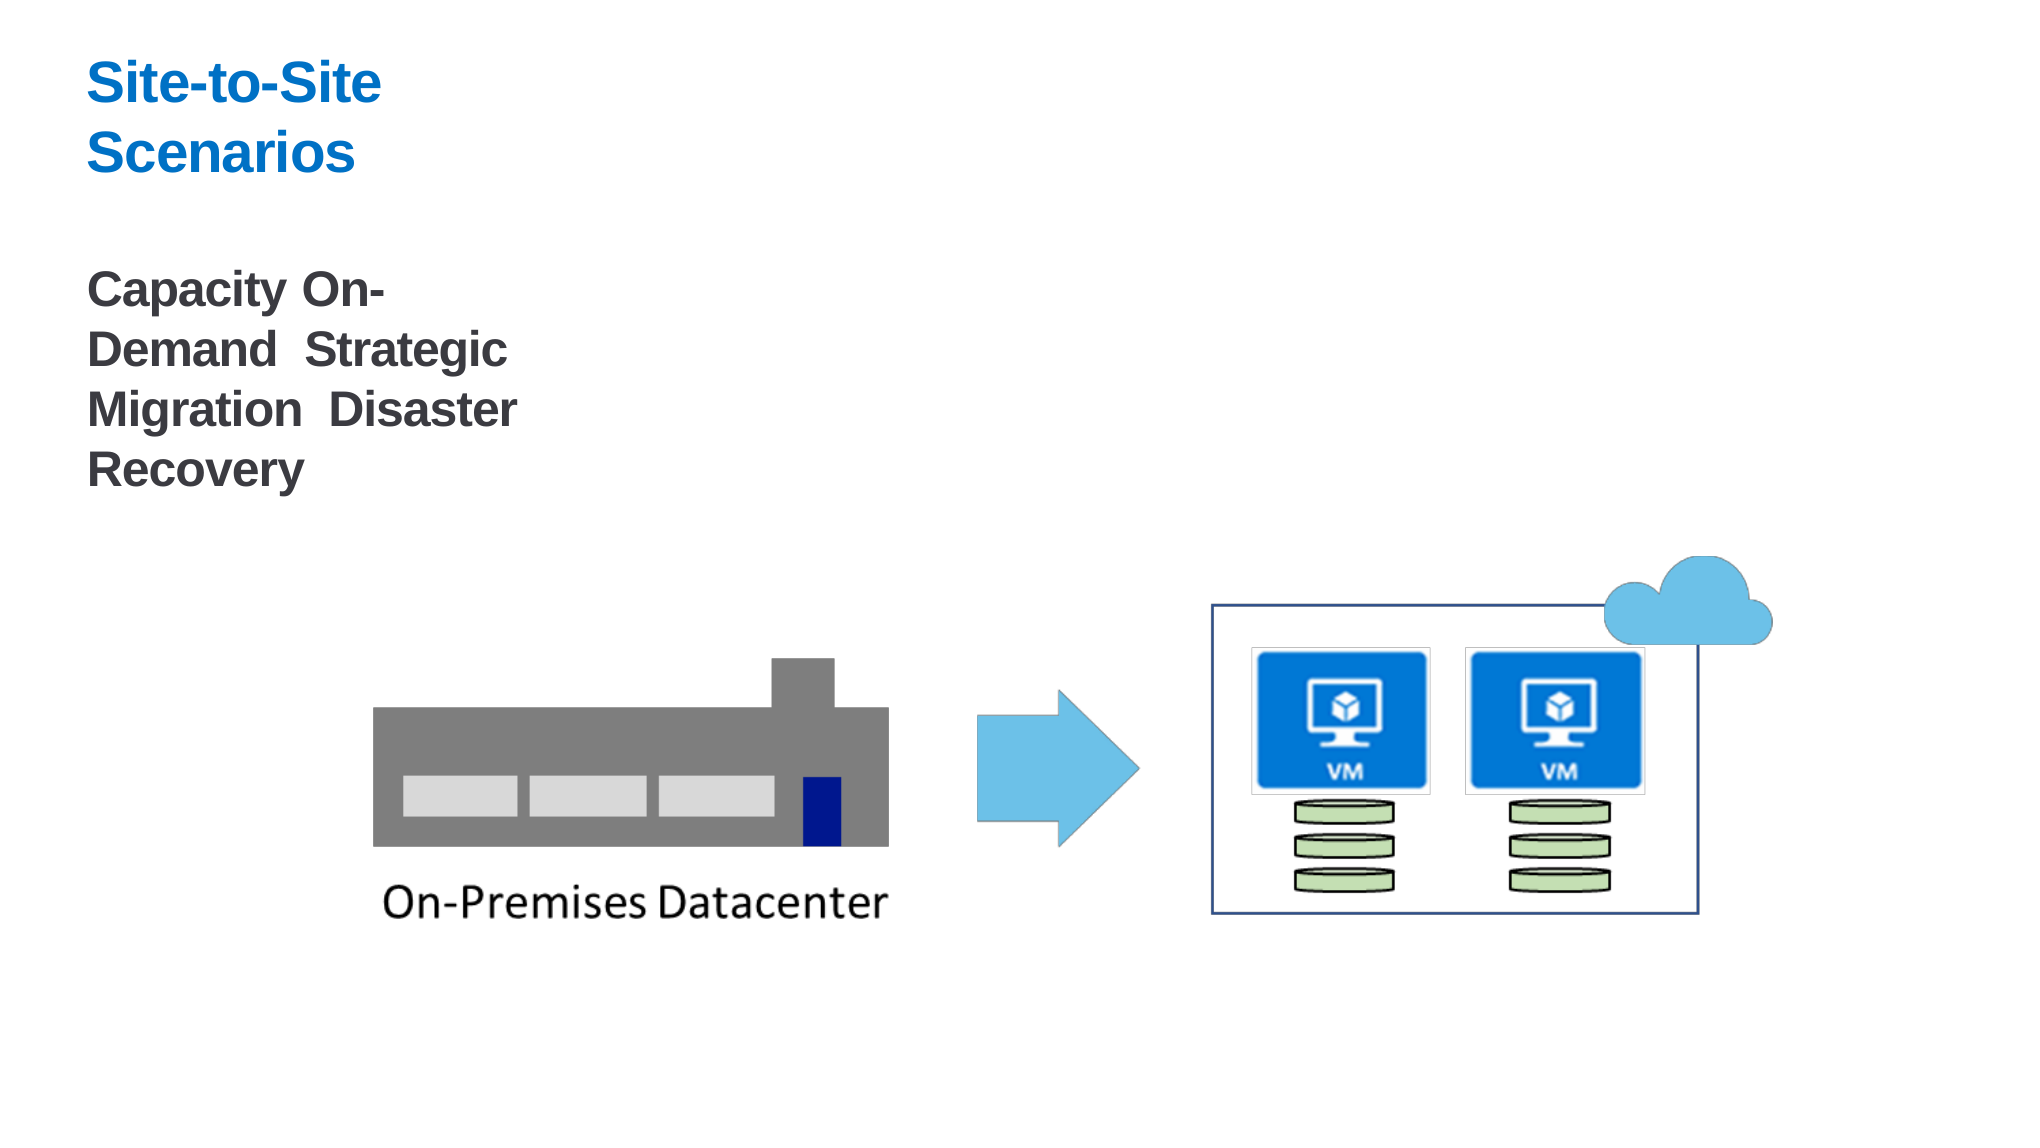

Site-to-Site Scenarios
Capacity On-Demand  Strategic Migration  Disaster Recovery